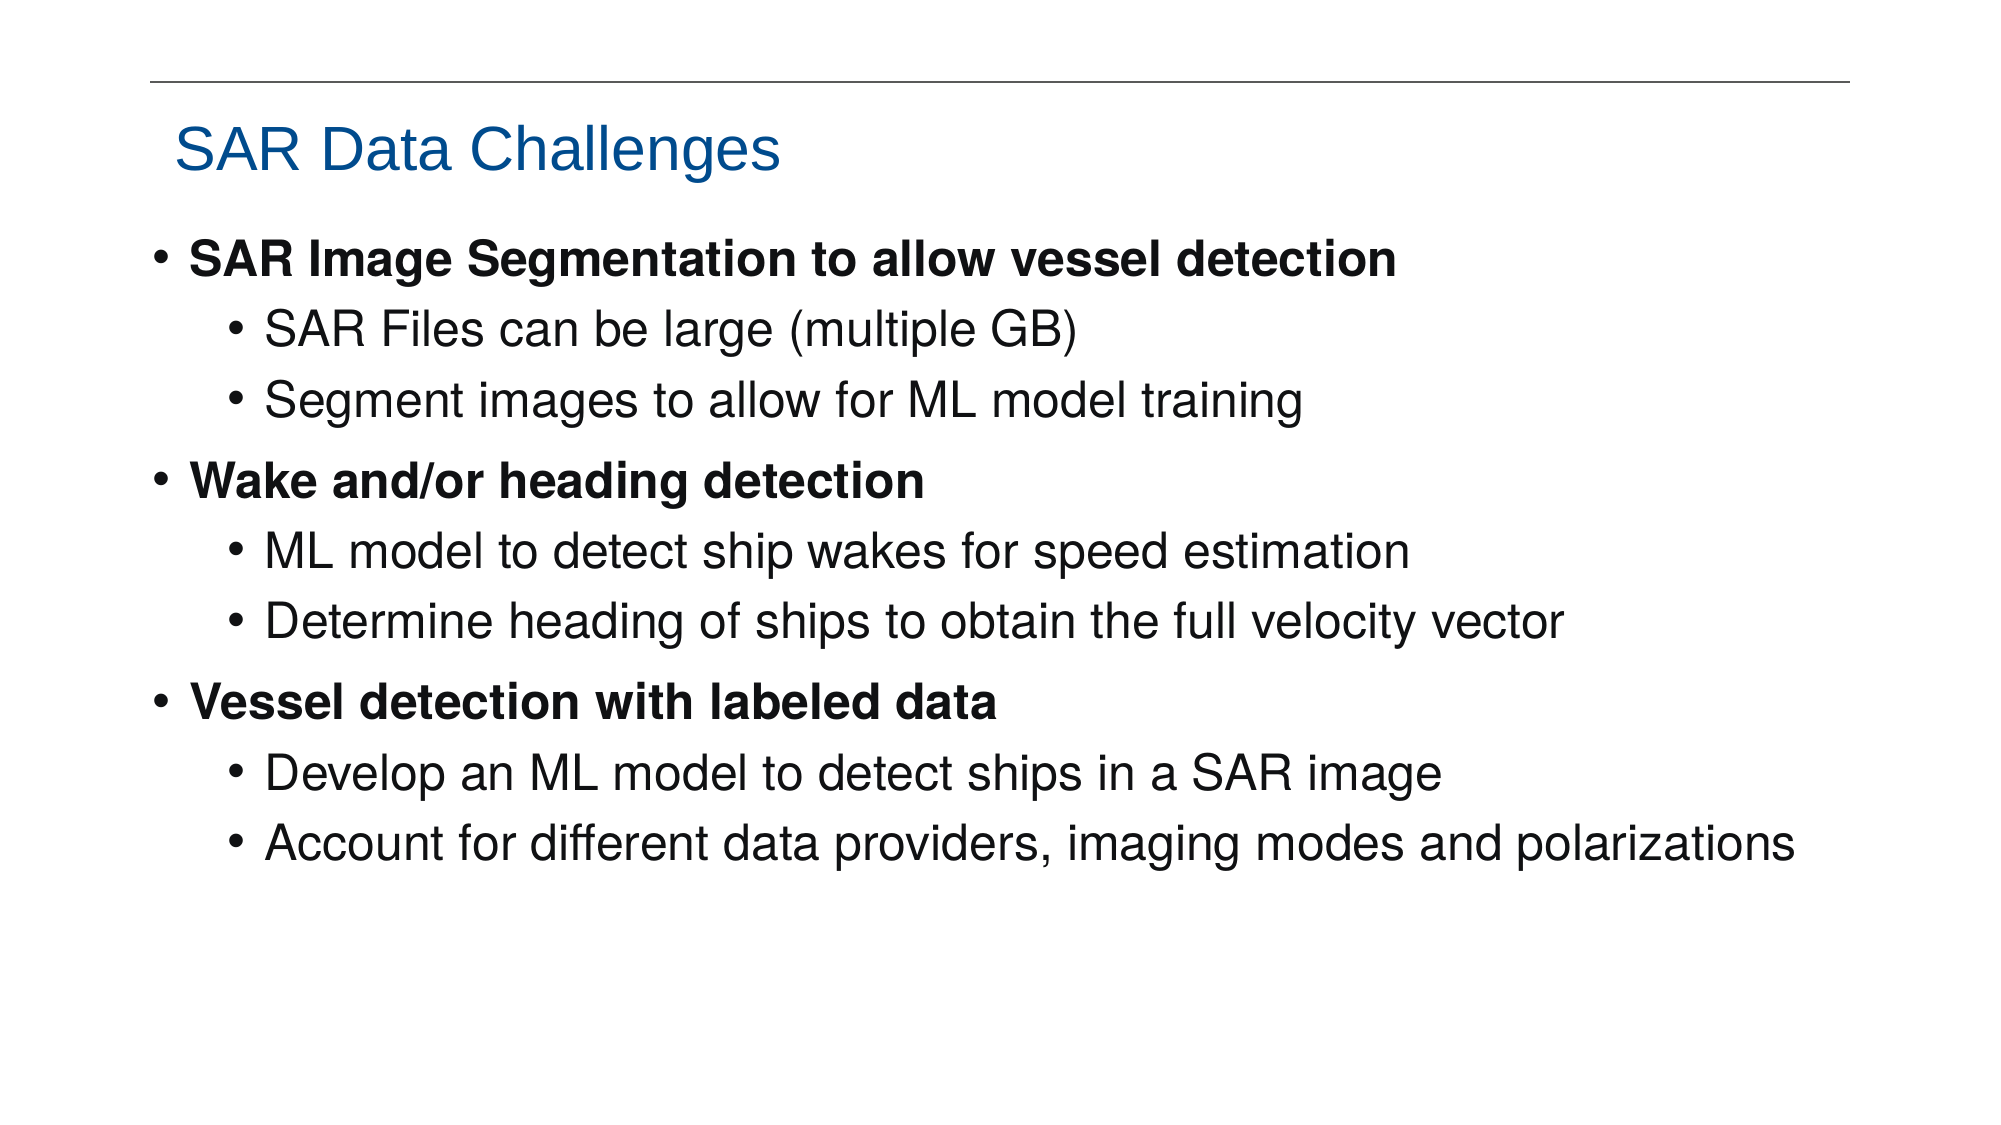

# SAR Data Challenges
SAR Image Segmentation to allow vessel detection
SAR Files can be large (multiple GB)
Segment images to allow for ML model training
Wake and/or heading detection
ML model to detect ship wakes for speed estimation
Determine heading of ships to obtain the full velocity vector
Vessel detection with labeled data
Develop an ML model to detect ships in a SAR image
Account for different data providers, imaging modes and polarizations